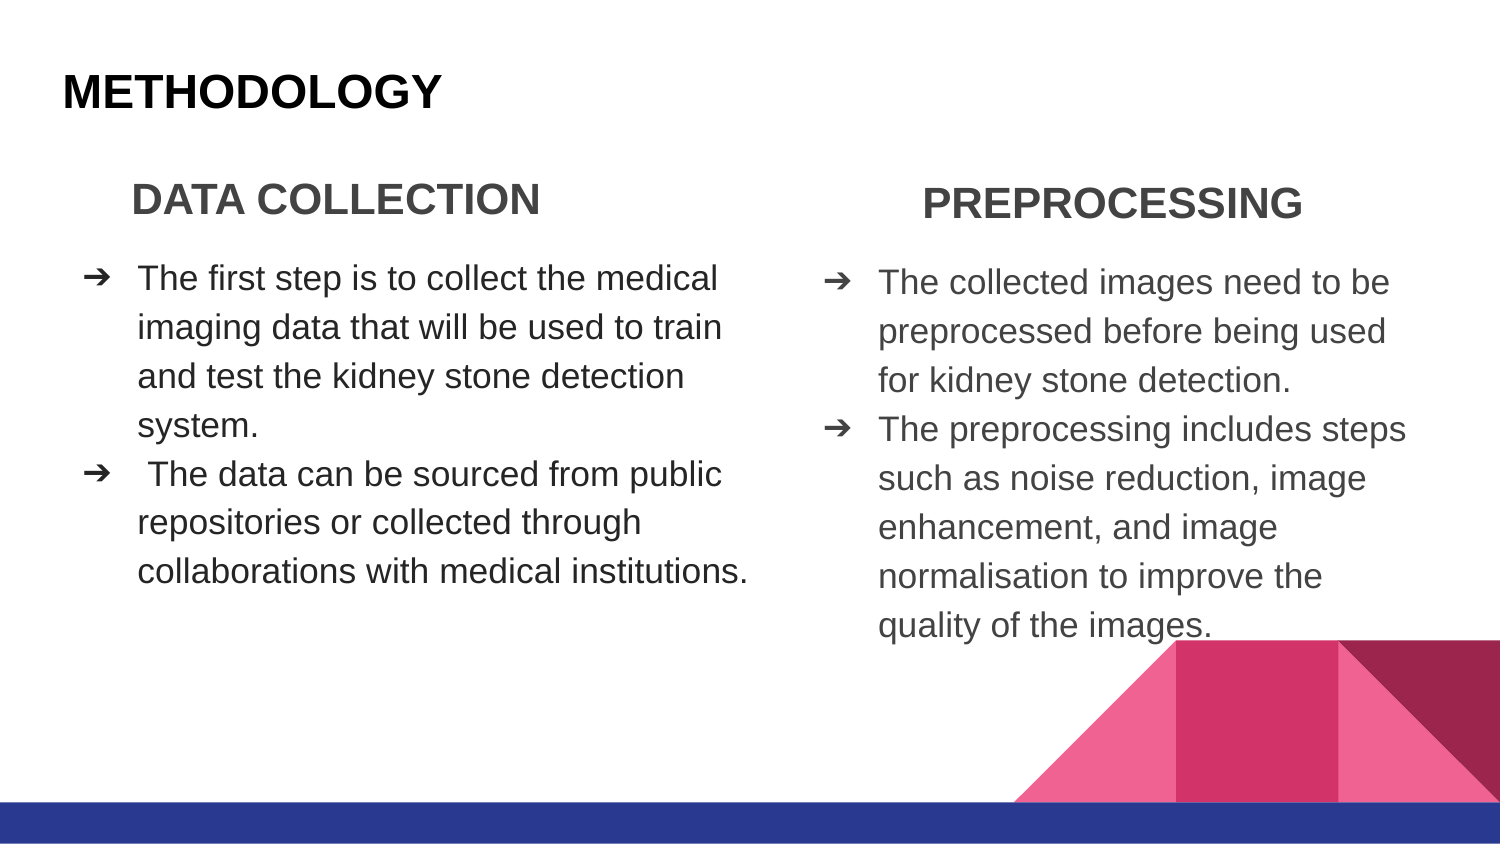

METHODOLOGY
         PREPROCESSING
The collected images need to be preprocessed before being used for kidney stone detection.
The preprocessing includes steps such as noise reduction, image enhancement, and image normalisation to improve the quality of the images.
           DATA COLLECTION
The first step is to collect the medical imaging data that will be used to train and test the kidney stone detection system.
 The data can be sourced from public repositories or collected through collaborations with medical institutions.